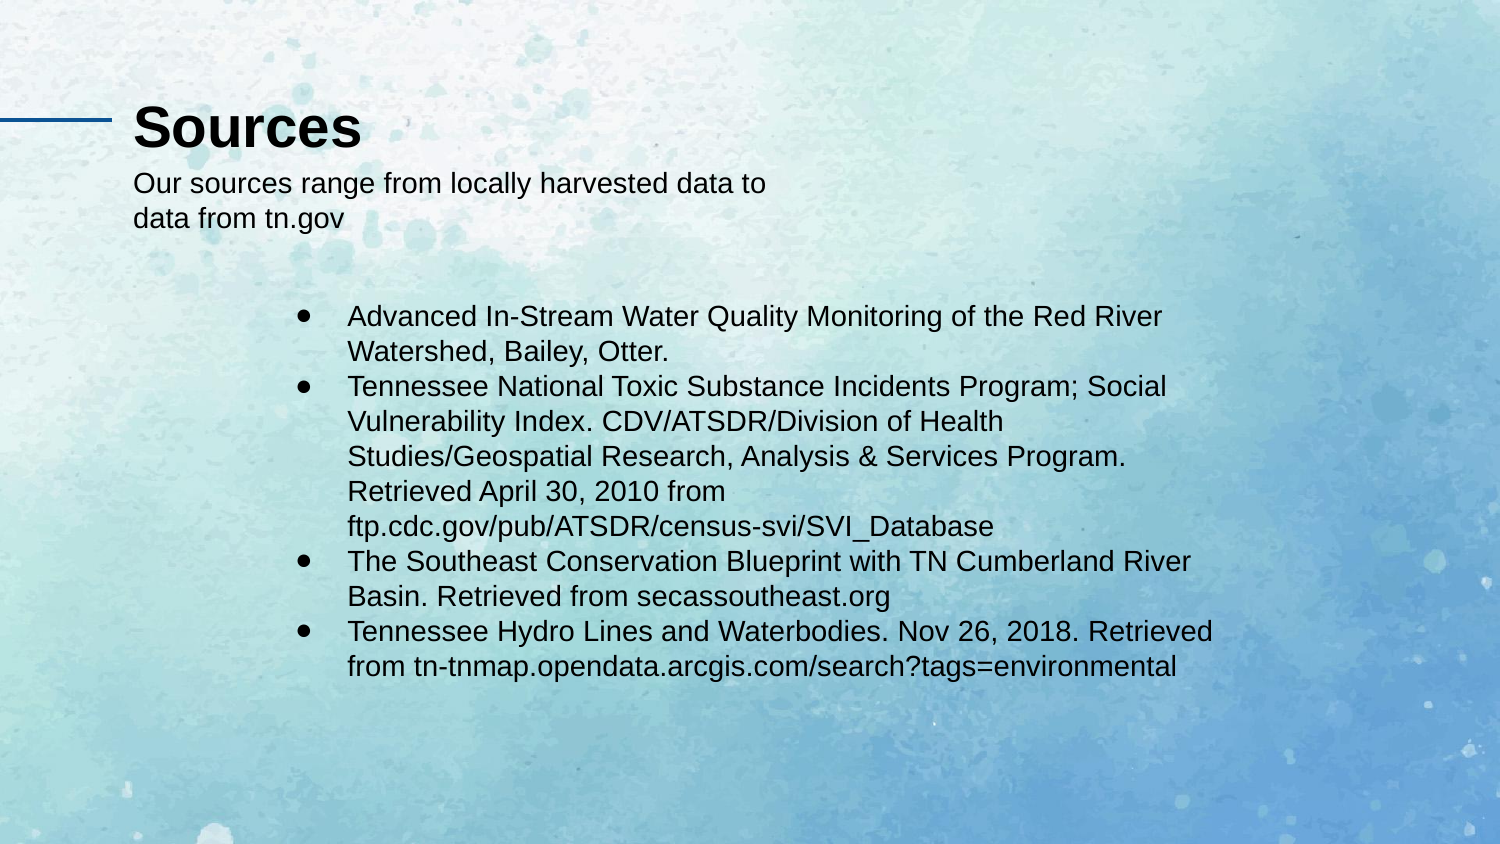

# Sources
Our sources range from locally harvested data to data from tn.gov
Advanced In-Stream Water Quality Monitoring of the Red River Watershed, Bailey, Otter.
Tennessee National Toxic Substance Incidents Program; Social Vulnerability Index. CDV/ATSDR/Division of Health Studies/Geospatial Research, Analysis & Services Program. Retrieved April 30, 2010 from ftp.cdc.gov/pub/ATSDR/census-svi/SVI_Database
The Southeast Conservation Blueprint with TN Cumberland River Basin. Retrieved from secassoutheast.org
Tennessee Hydro Lines and Waterbodies. Nov 26, 2018. Retrieved from tn-tnmap.opendata.arcgis.com/search?tags=environmental